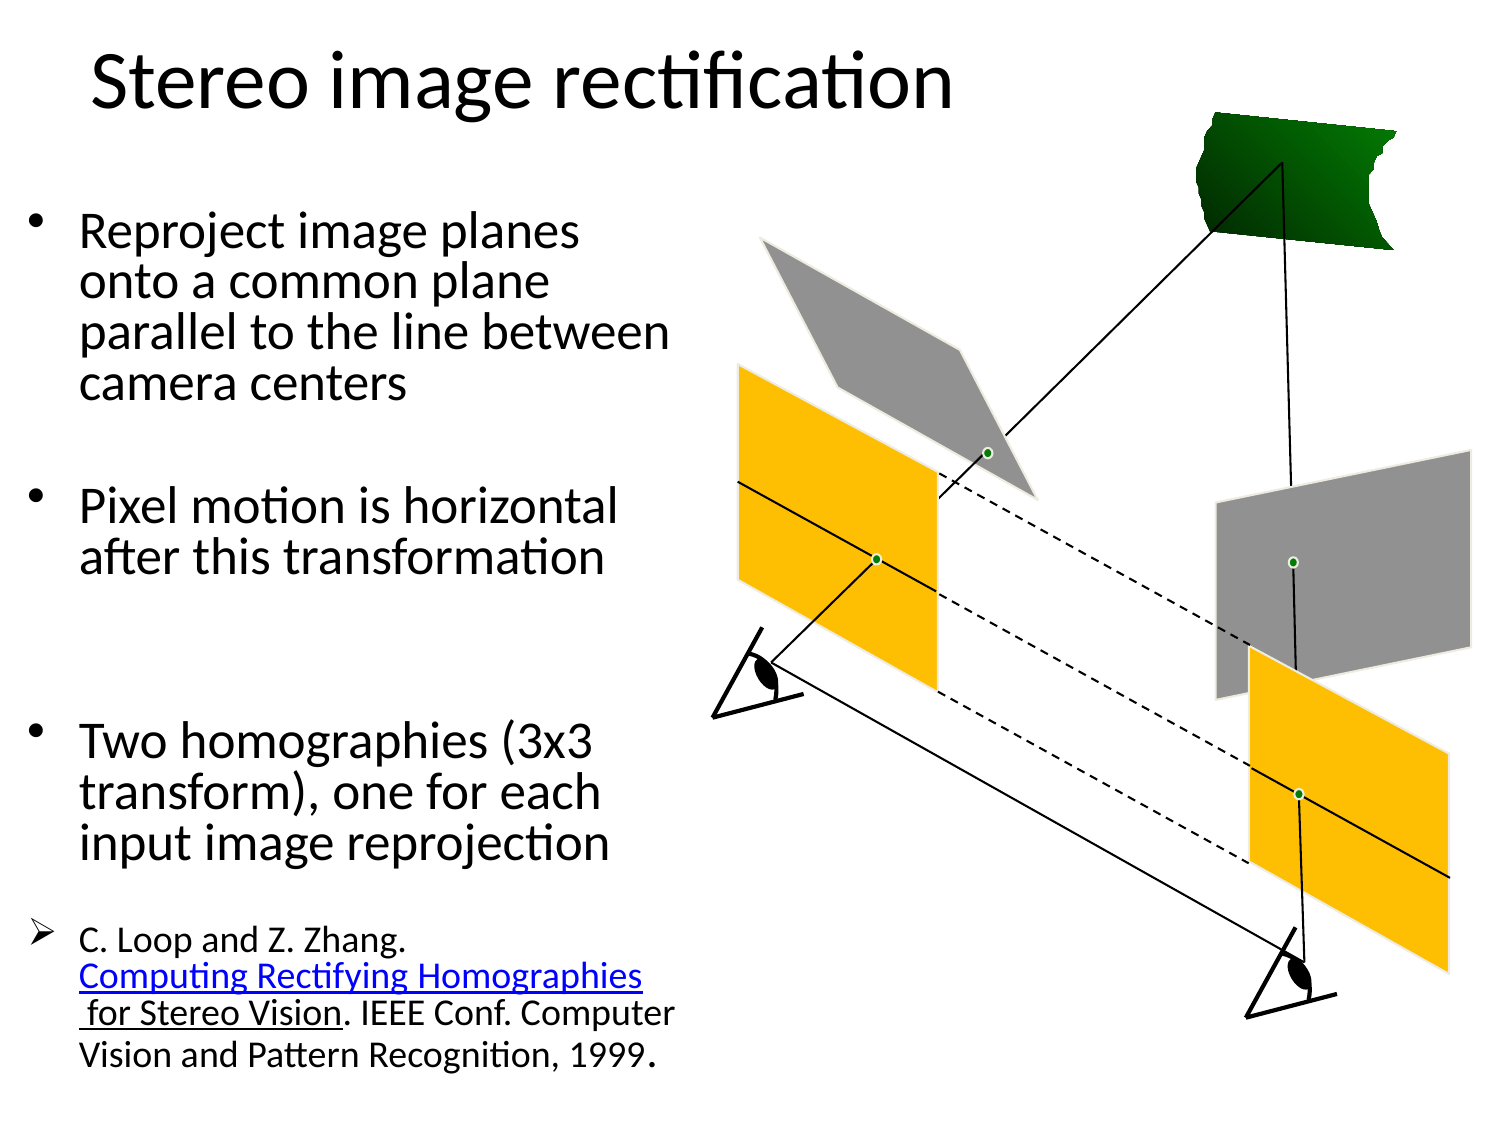

# Stereo image rectification

Reproject image planes onto a common plane parallel to the line between camera centers

Pixel motion is horizontal after this transformation

Two homographies (3x3 transform), one for each input image reprojection

C. Loop and Z. Zhang. Computing Rectifying Homographies for Stereo Vision. IEEE Conf. Computer Vision and Pattern Recognition, 1999.